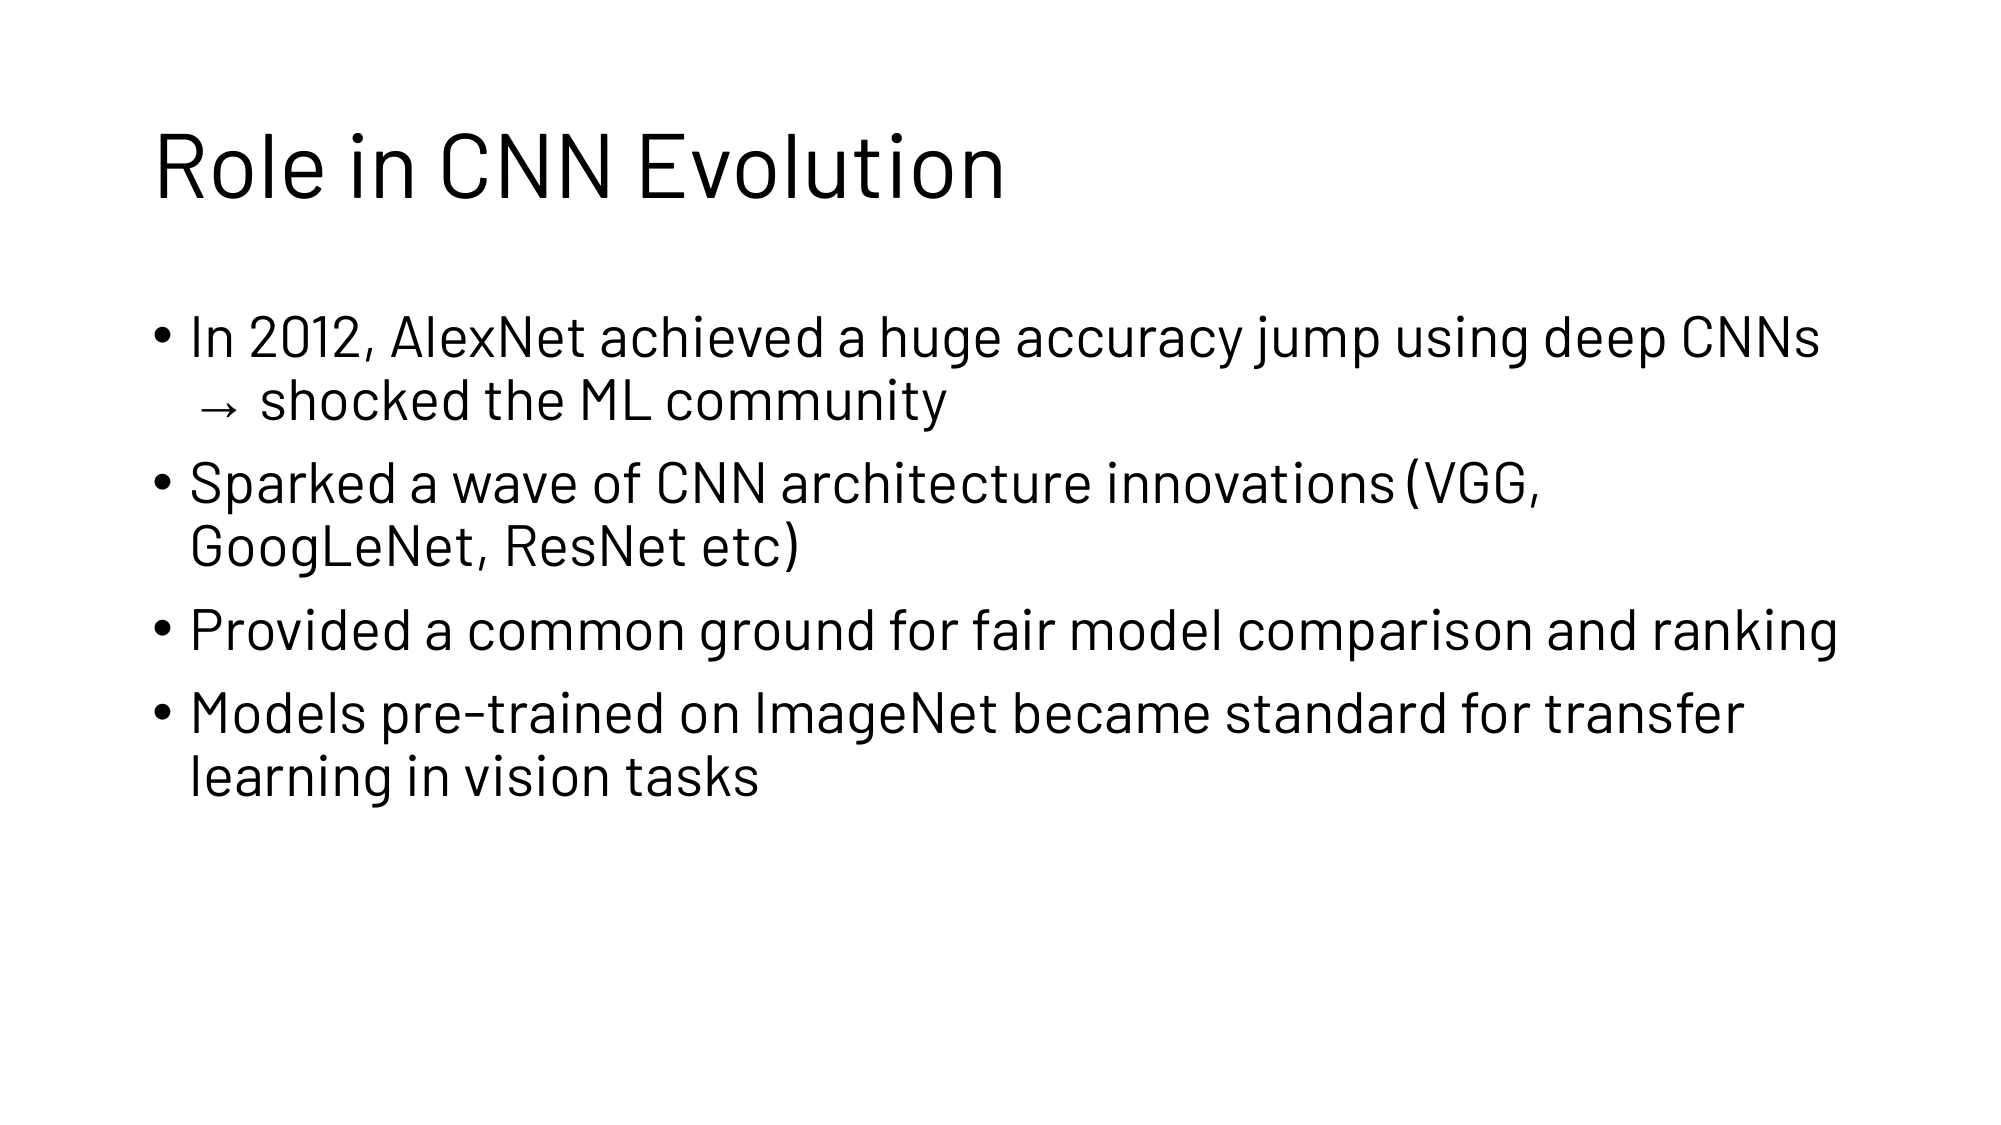

# Role in CNN Evolution
In 2012, AlexNet achieved a huge accuracy jump using deep CNNs → shocked the ML community
Sparked a wave of CNN architecture innovations (VGG, GoogLeNet, ResNet etc)
Provided a common ground for fair model comparison and ranking
Models pre-trained on ImageNet became standard for transfer learning in vision tasks